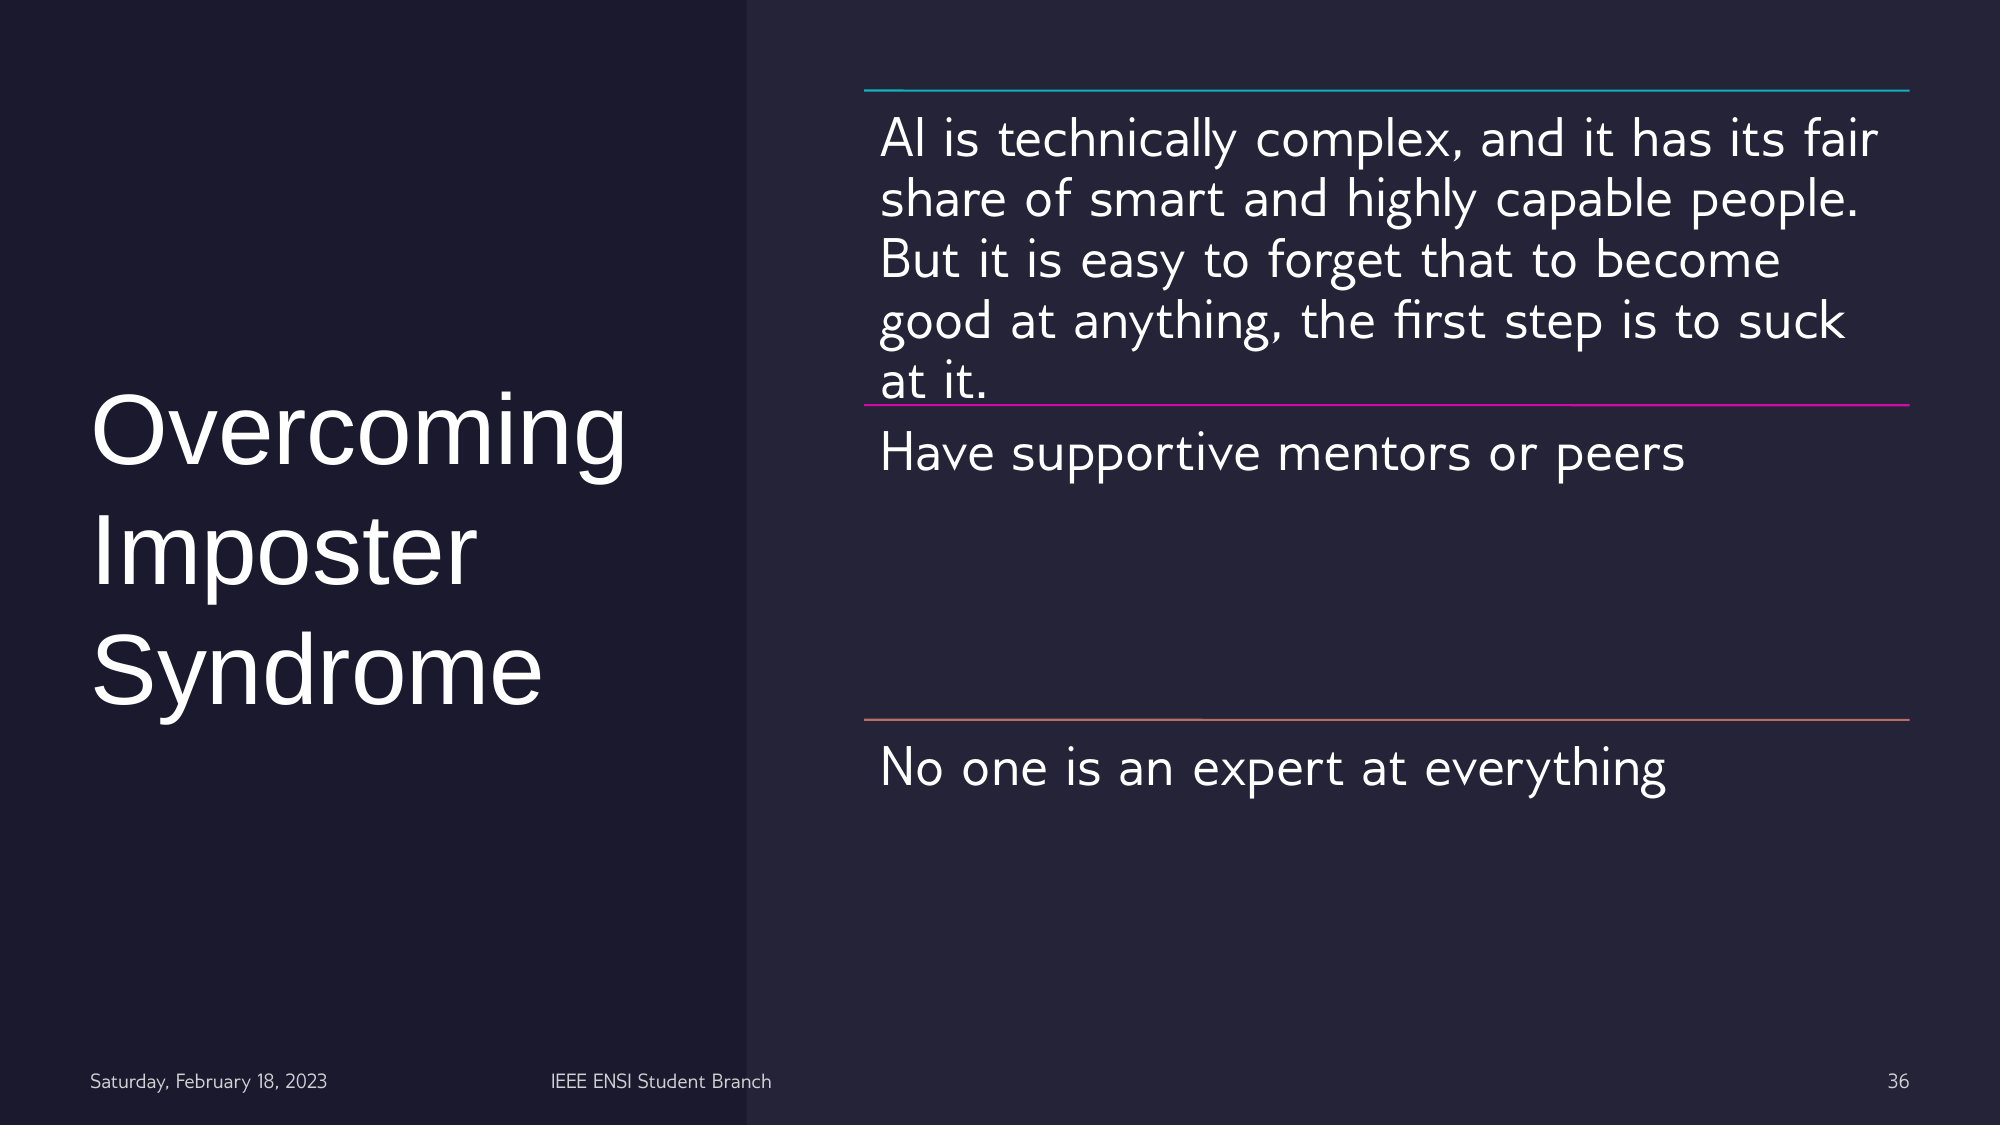

# Overcoming Imposter Syndrome
AI is technically complex, and it has its fair share of smart and highly capable people. But it is easy to forget that to become good at anything, the first step is to suck at it.
Have supportive mentors or peers
No one is an expert at everything

Saturday, February 18, 2023
IEEE ENSI Student Branch
36